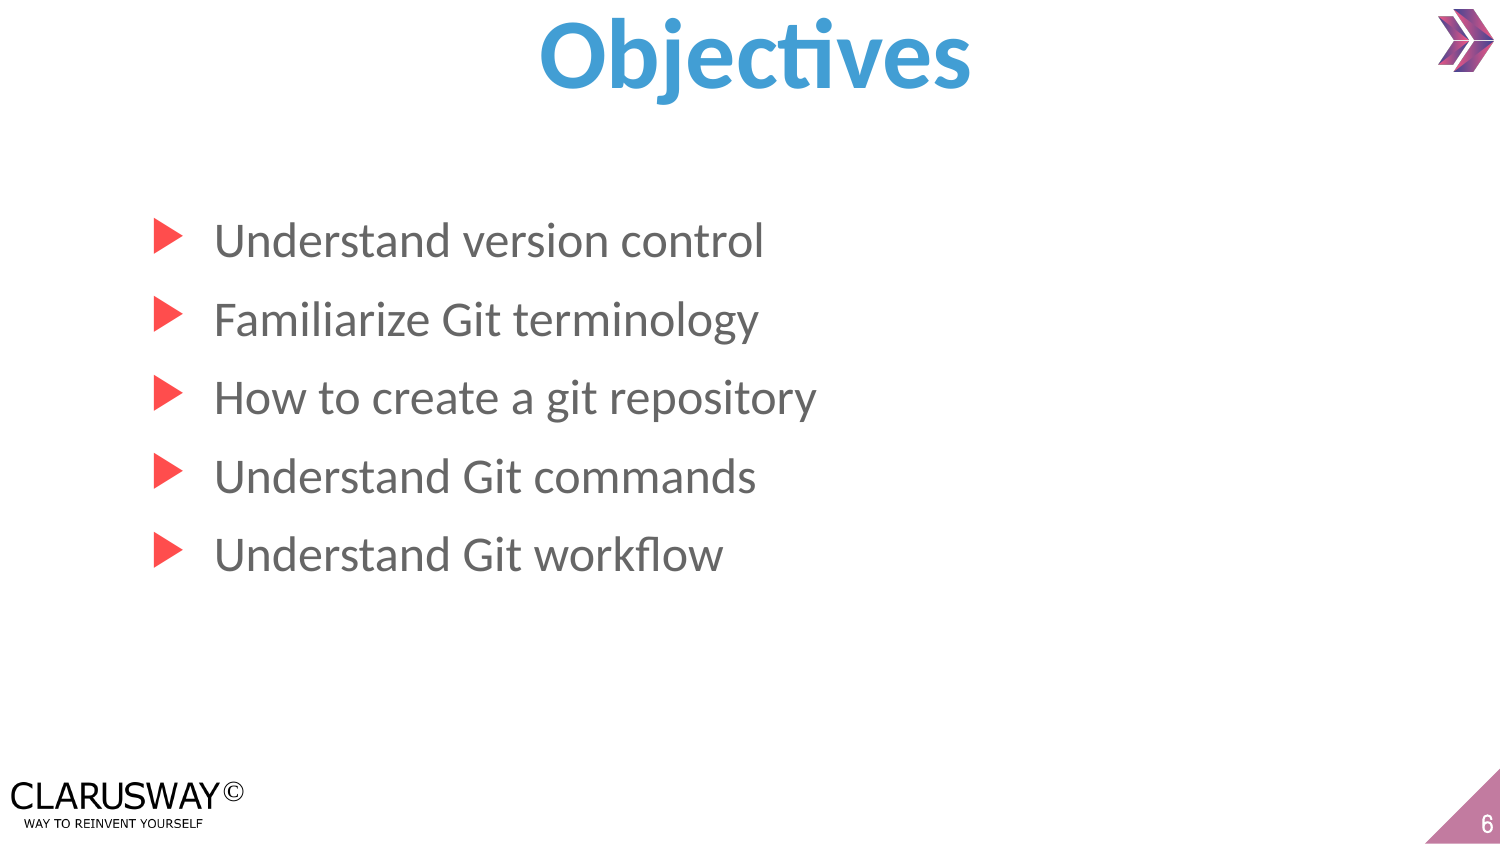

Objectives
Understand version control
Familiarize Git terminology
How to create a git repository
Understand Git commands
Understand Git workflow
6